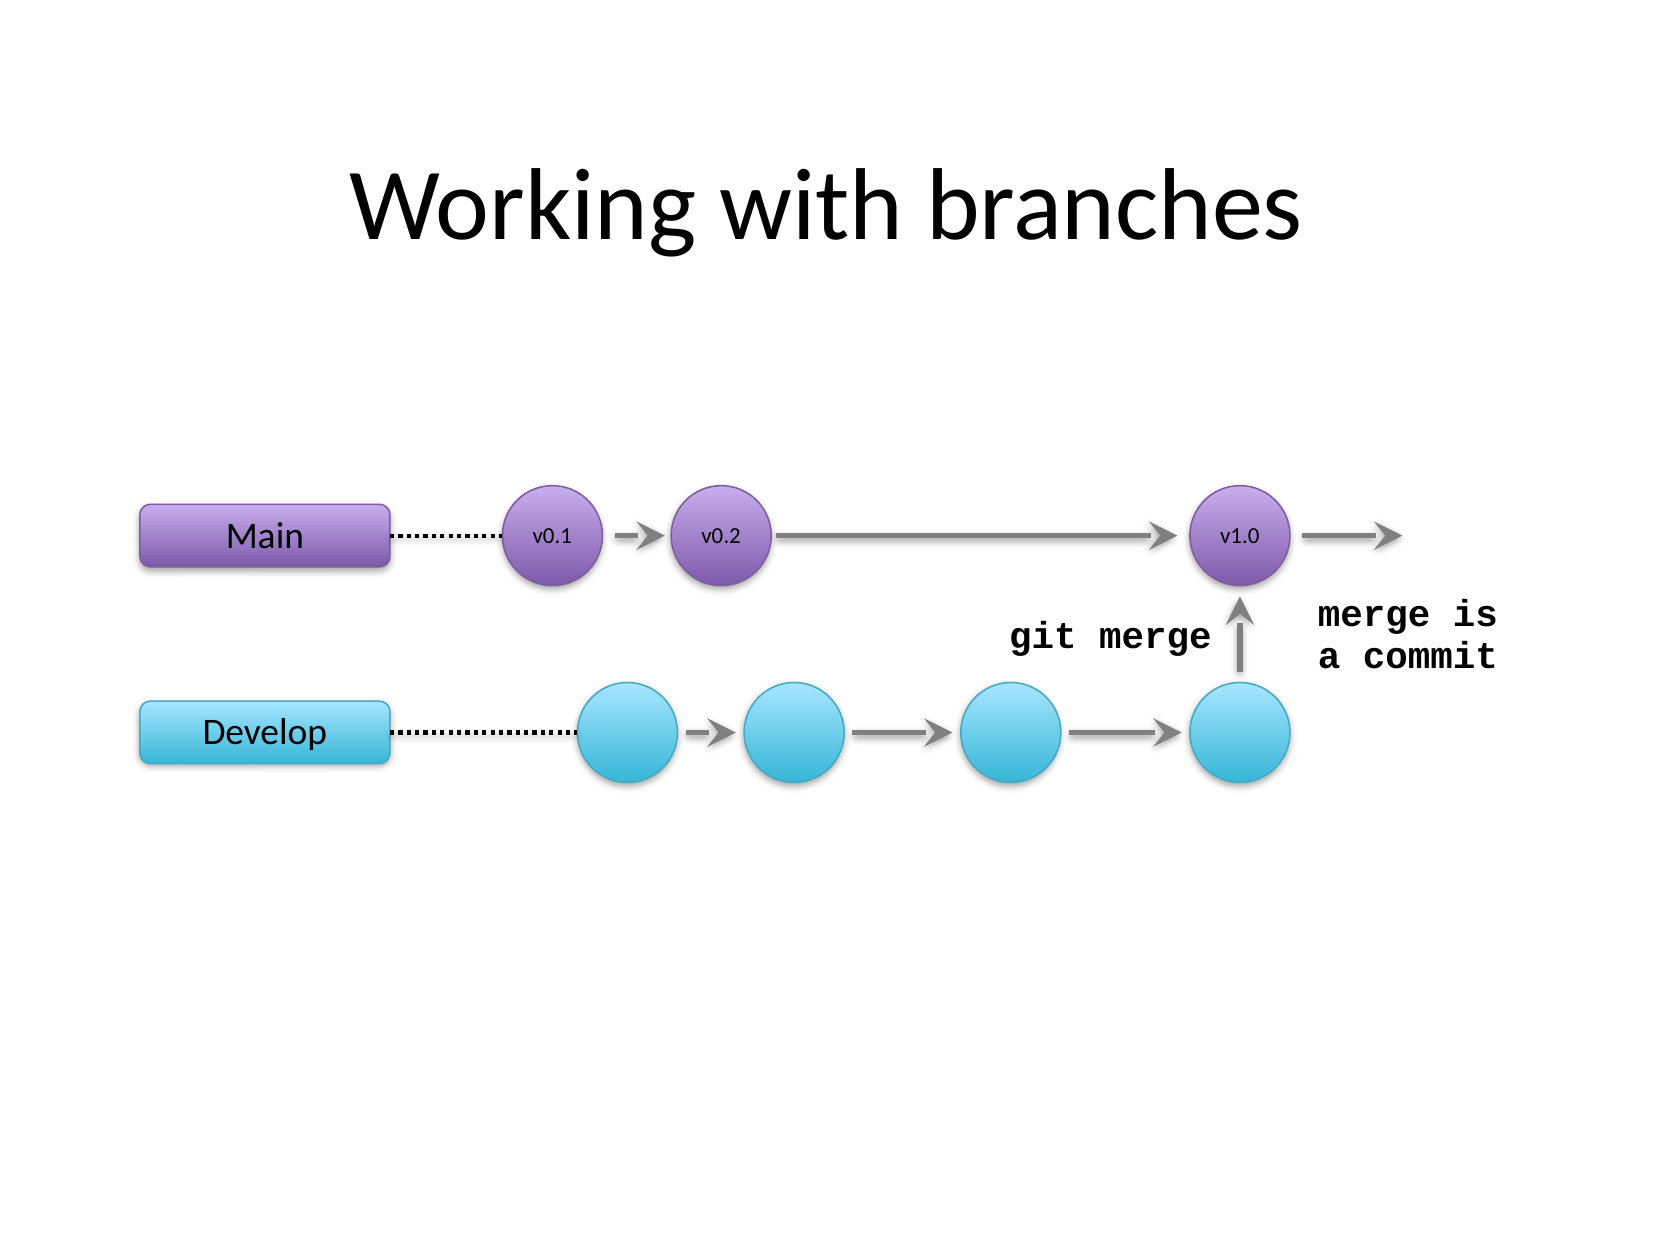

# Working with branches
v0.1
v0.2
v1.0
Main
merge is
a commit
git merge

Develop